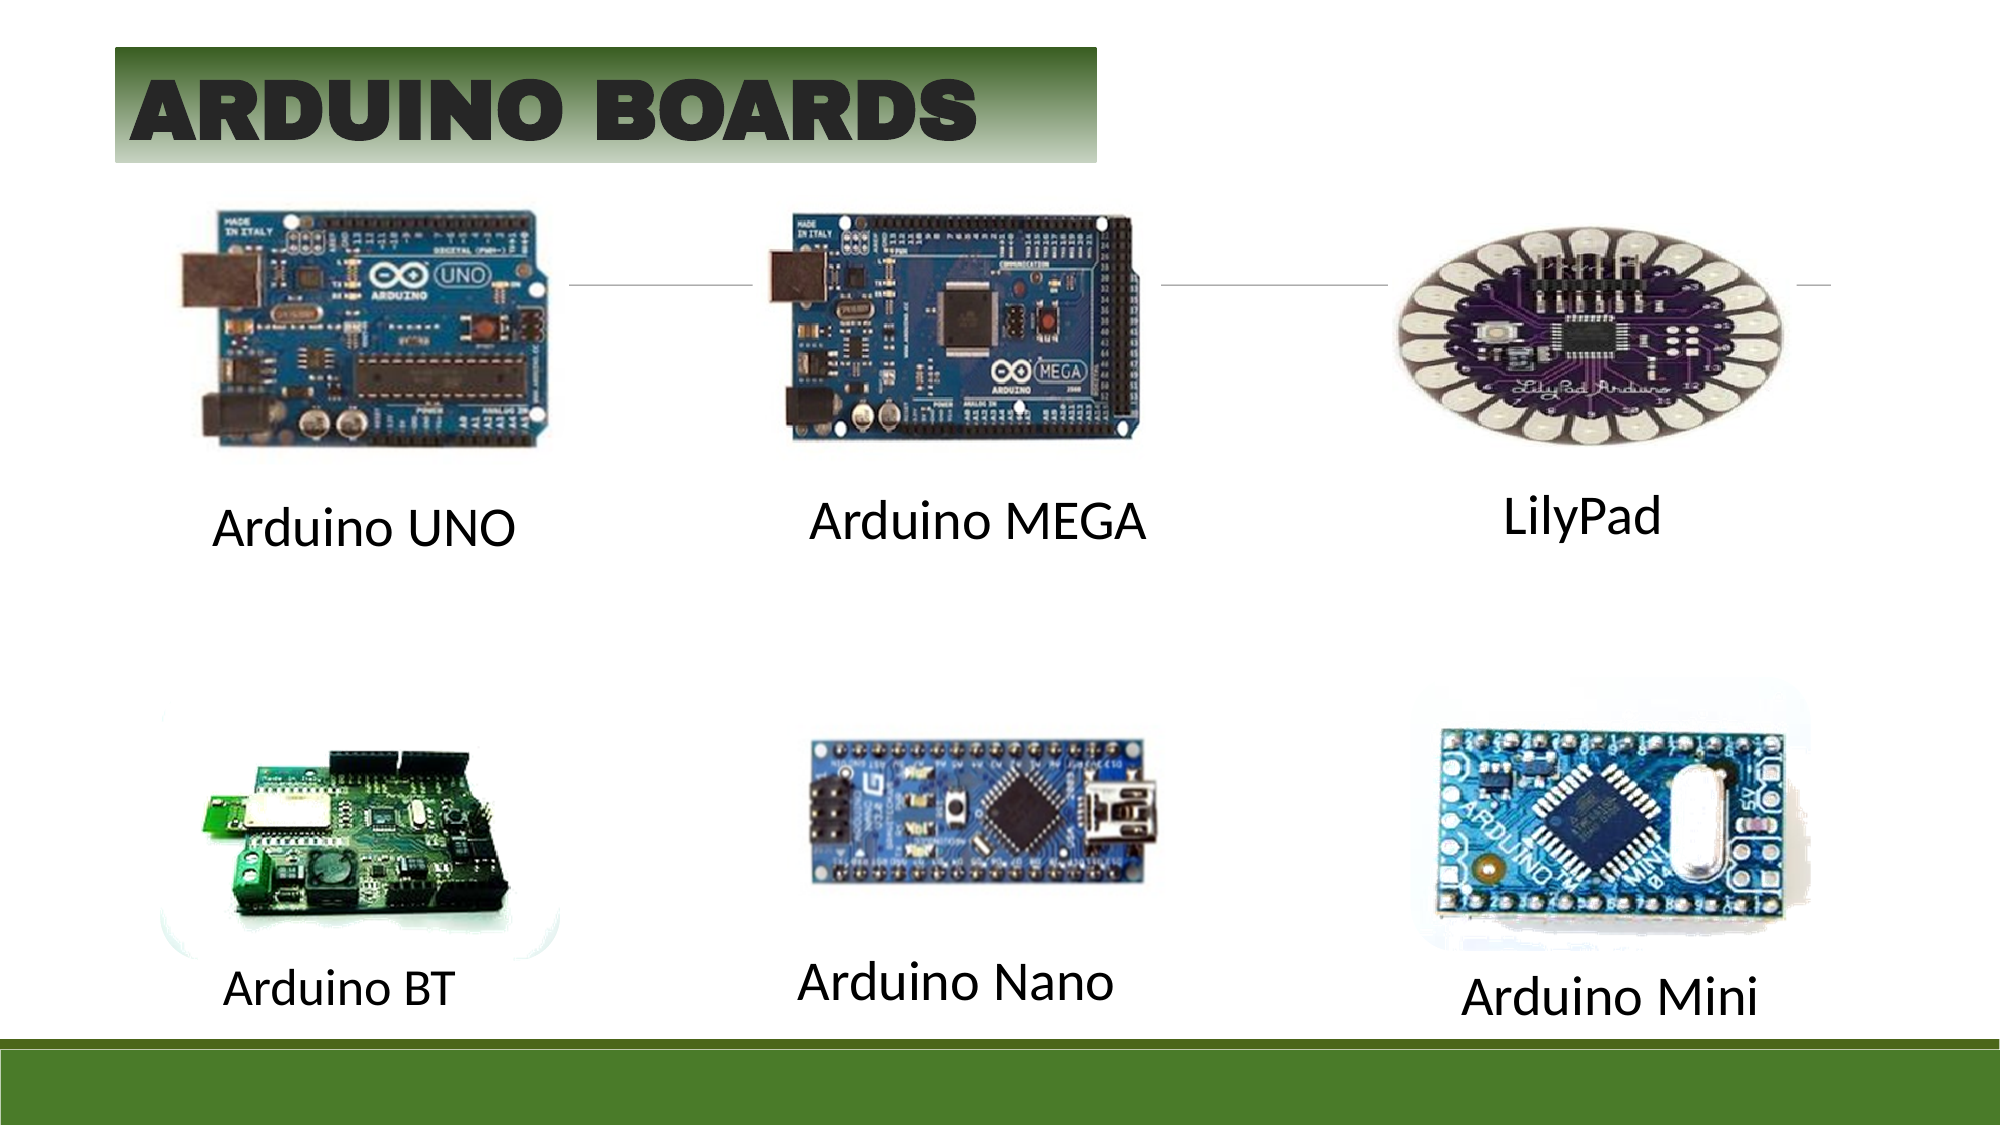

ARDUINO BOARDS

LilyPad
Arduino MEGA
Arduino UNO

Arduino Nano
Arduino Mini
Arduino BT